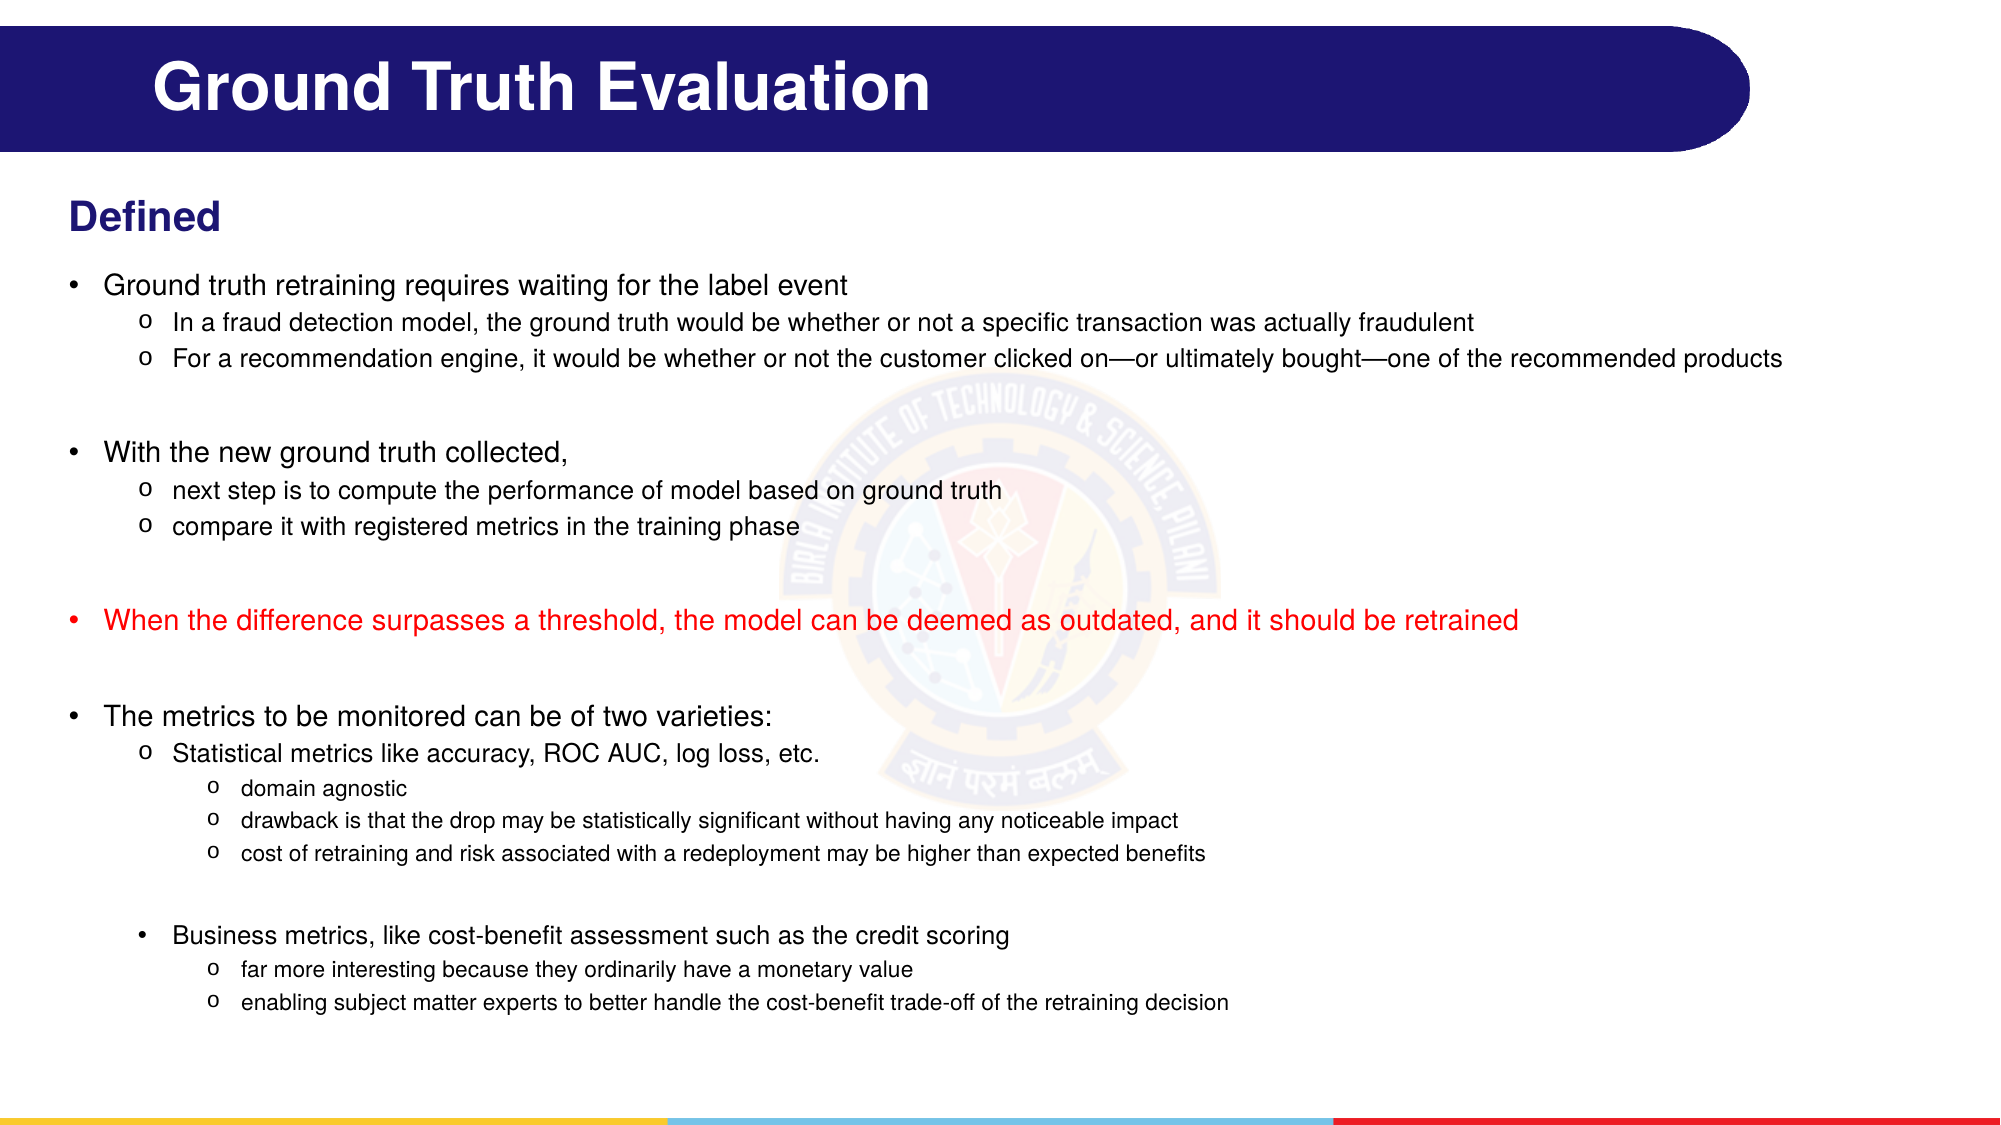

# Ground Truth Evaluation
Defined
Ground truth retraining requires waiting for the label event
In a fraud detection model, the ground truth would be whether or not a specific transaction was actually fraudulent
For a recommendation engine, it would be whether or not the customer clicked on—or ultimately bought—one of the recommended products

With the new ground truth collected,
next step is to compute the performance of model based on ground truth
compare it with registered metrics in the training phase

When the difference surpasses a threshold, the model can be deemed as outdated, and it should be retrained

The metrics to be monitored can be of two varieties:
Statistical metrics like accuracy, ROC AUC, log loss, etc.
domain agnostic
drawback is that the drop may be statistically significant without having any noticeable impact
cost of retraining and risk associated with a redeployment may be higher than expected benefits

Business metrics, like cost-benefit assessment such as the credit scoring
far more interesting because they ordinarily have a monetary value
enabling subject matter experts to better handle the cost-benefit trade-off of the retraining decision